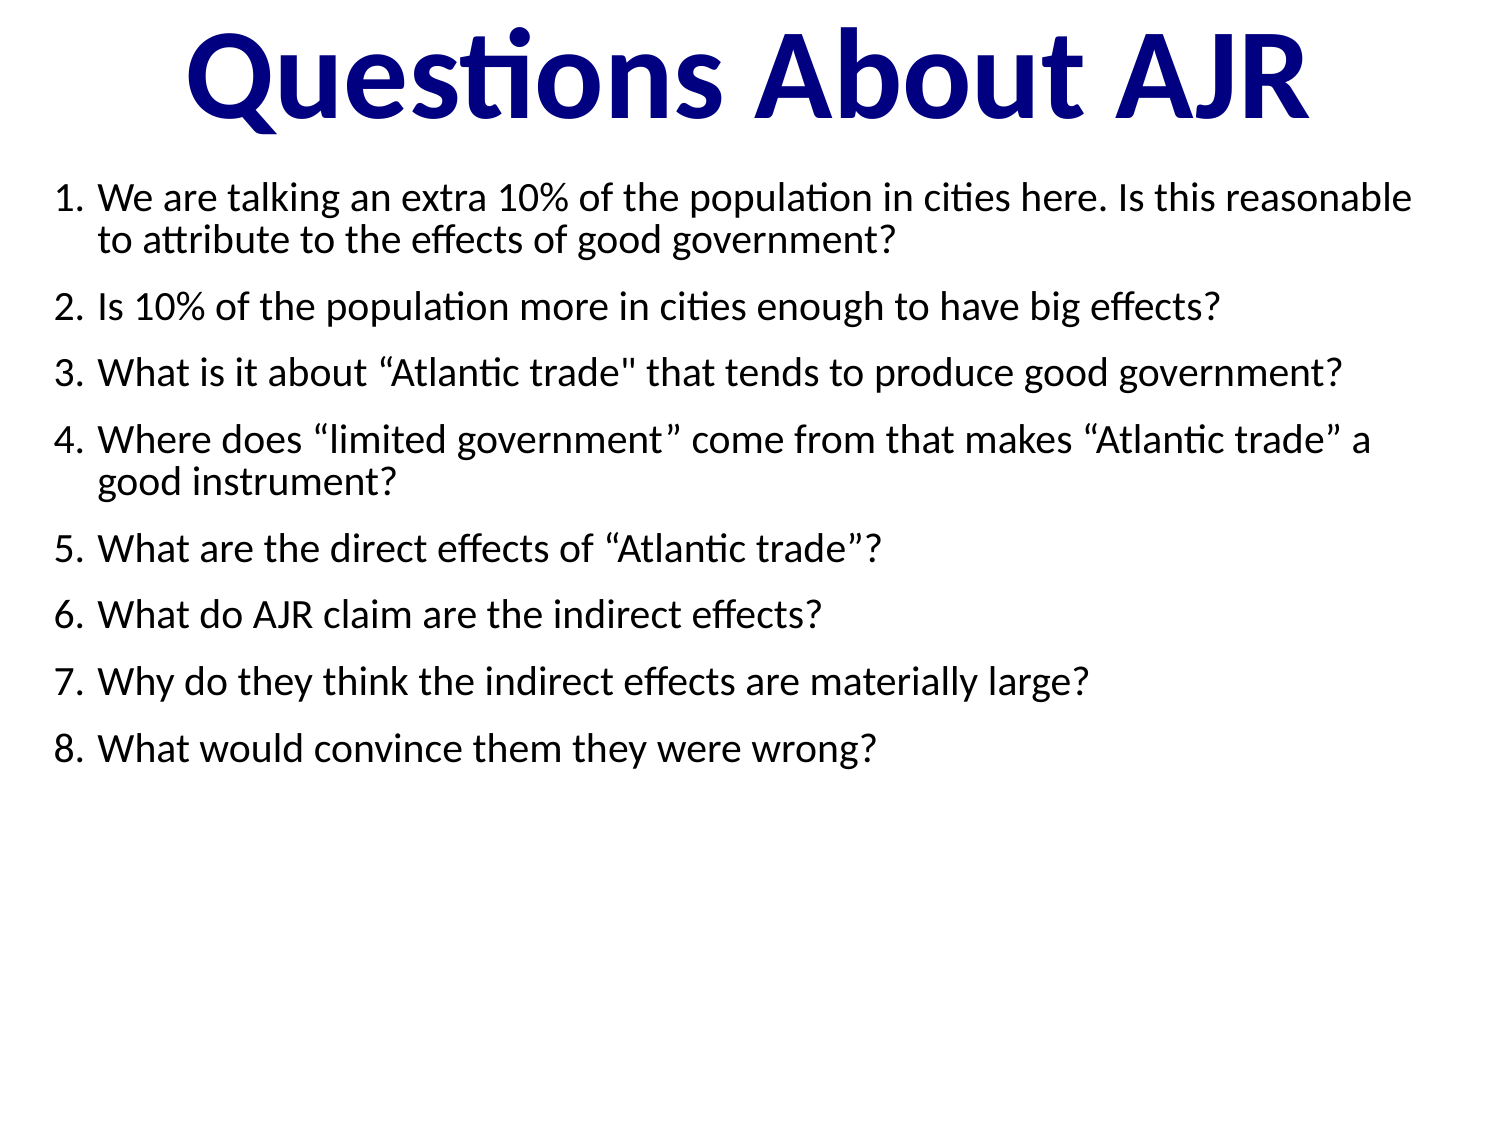

Questions About AJR
We are talking an extra 10% of the population in cities here. Is this reasonable to attribute to the effects of good government?
Is 10% of the population more in cities enough to have big effects?
What is it about “Atlantic trade" that tends to produce good government?
Where does “limited government” come from that makes “Atlantic trade” a good instrument?
What are the direct effects of “Atlantic trade”?
What do AJR claim are the indirect effects?
Why do they think the indirect effects are materially large?
What would convince them they were wrong?